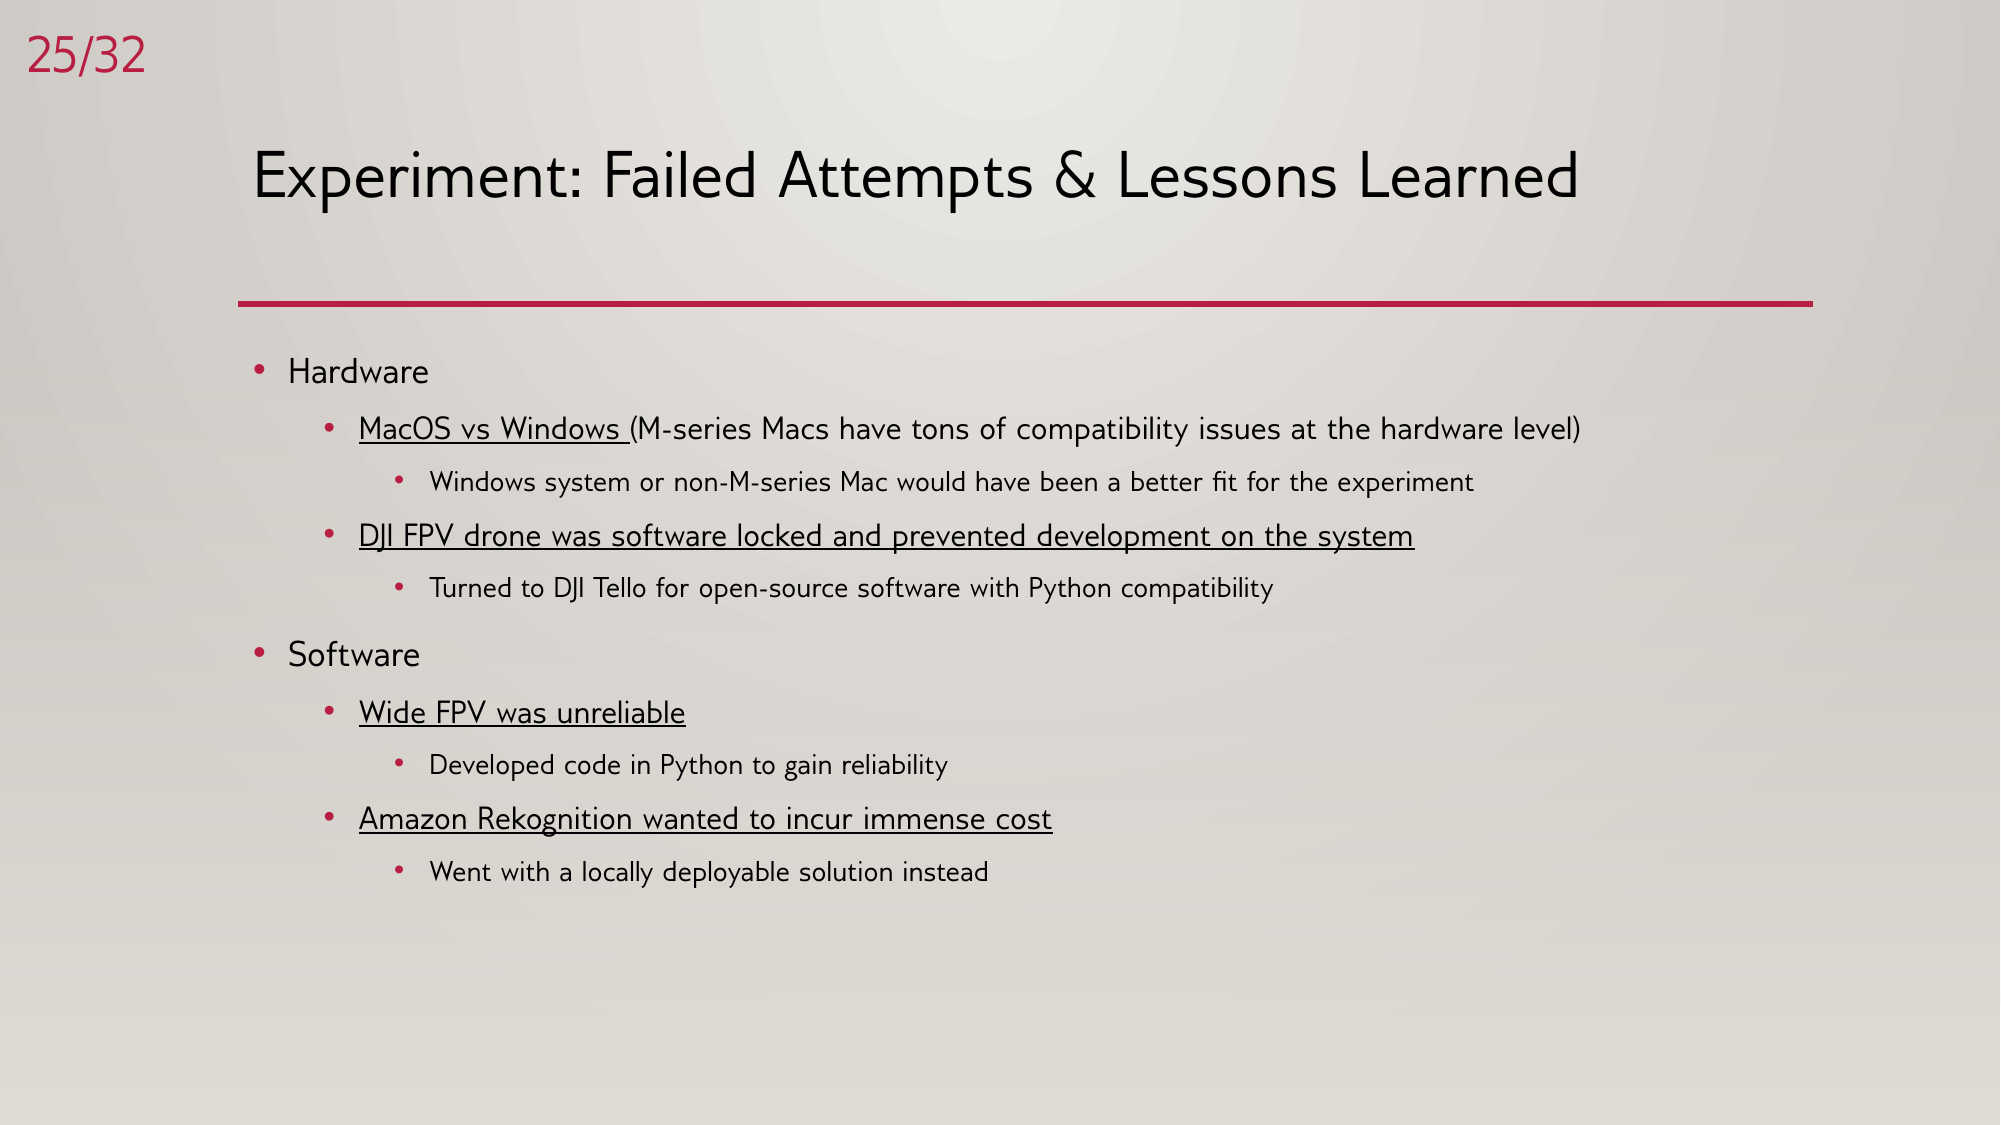

25/32
# Experiment: Failed Attempts & Lessons Learned
Hardware
MacOS vs Windows (M-series Macs have tons of compatibility issues at the hardware level)
Windows system or non-M-series Mac would have been a better fit for the experiment
DJI FPV drone was software locked and prevented development on the system
Turned to DJI Tello for open-source software with Python compatibility
Software
Wide FPV was unreliable
Developed code in Python to gain reliability
Amazon Rekognition wanted to incur immense cost
Went with a locally deployable solution instead